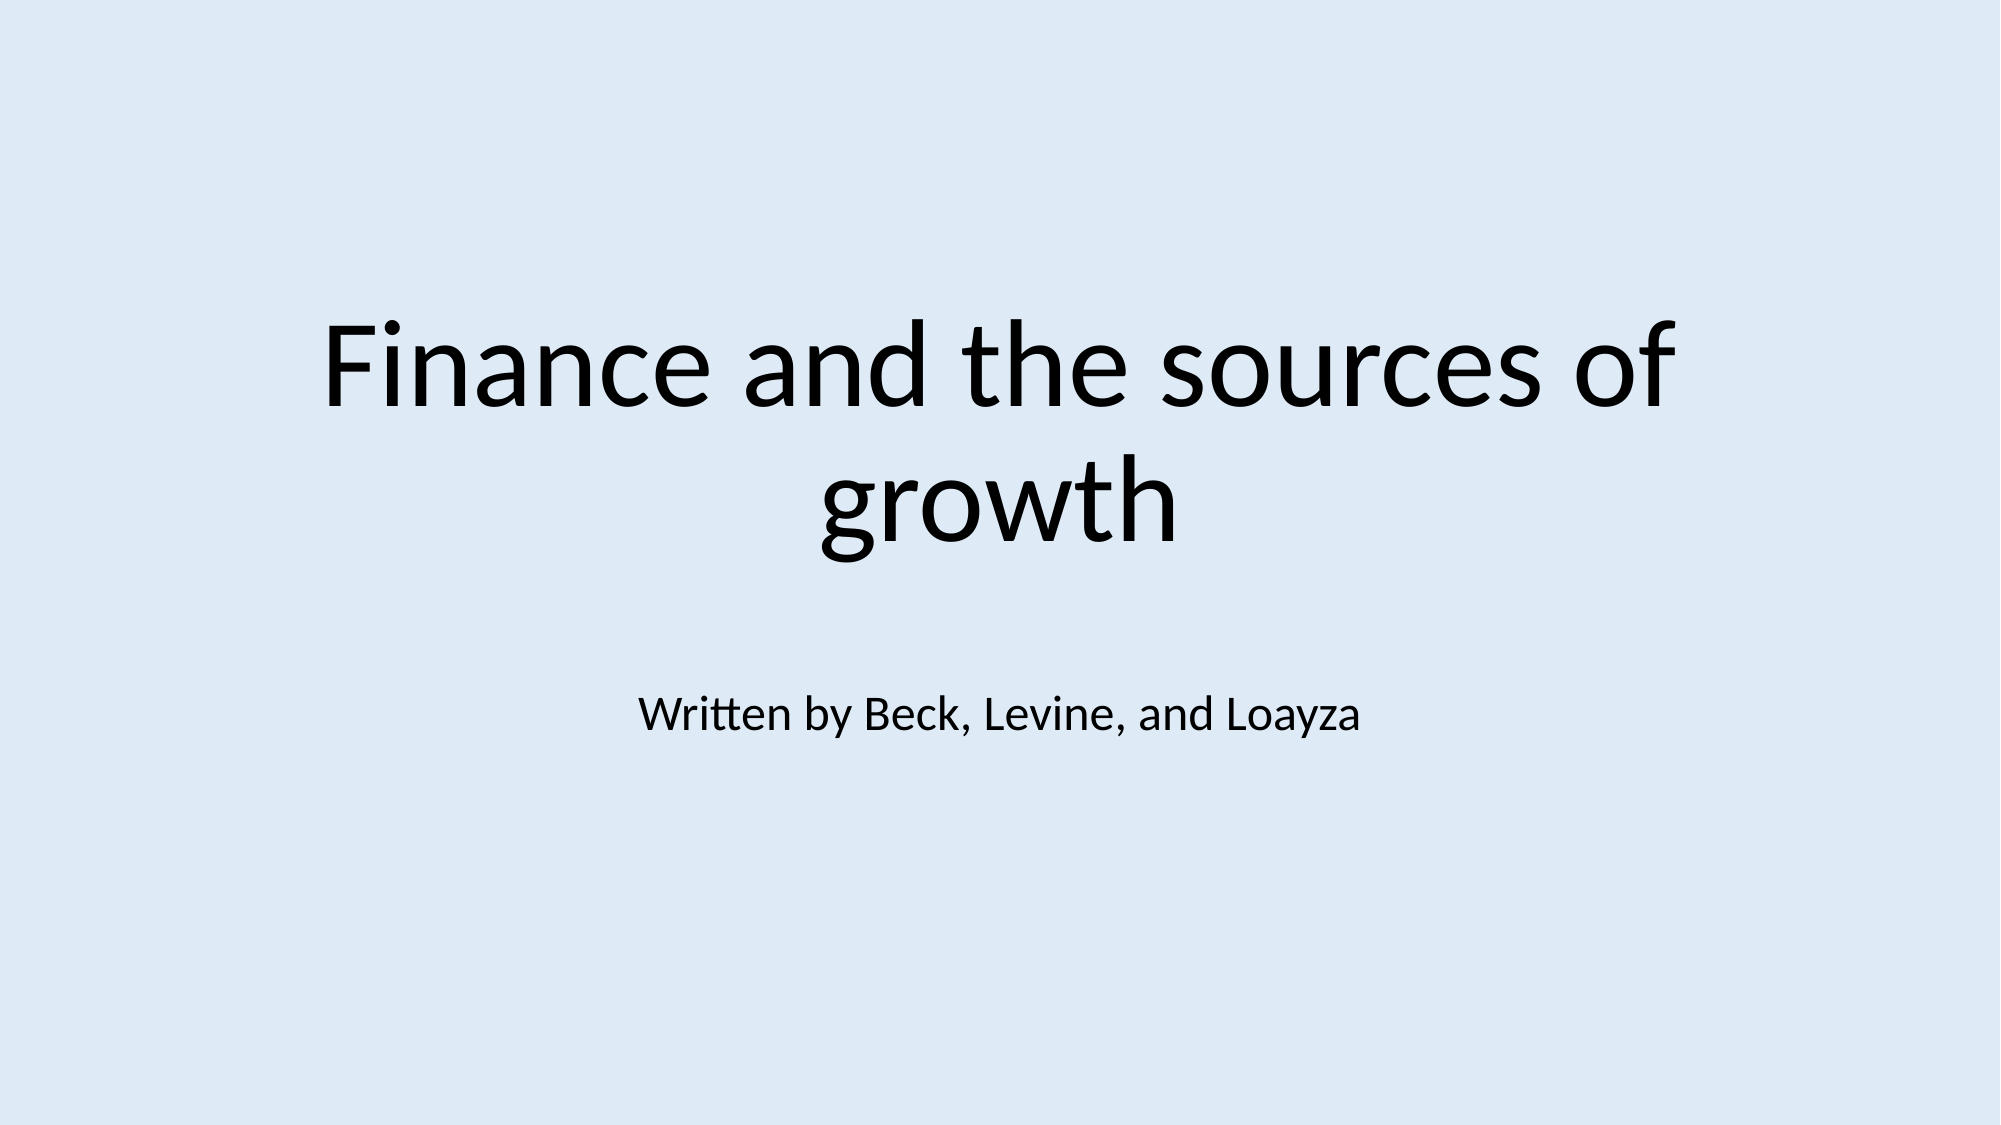

# Finance and the sources of growth
Written by Beck, Levine, and Loayza